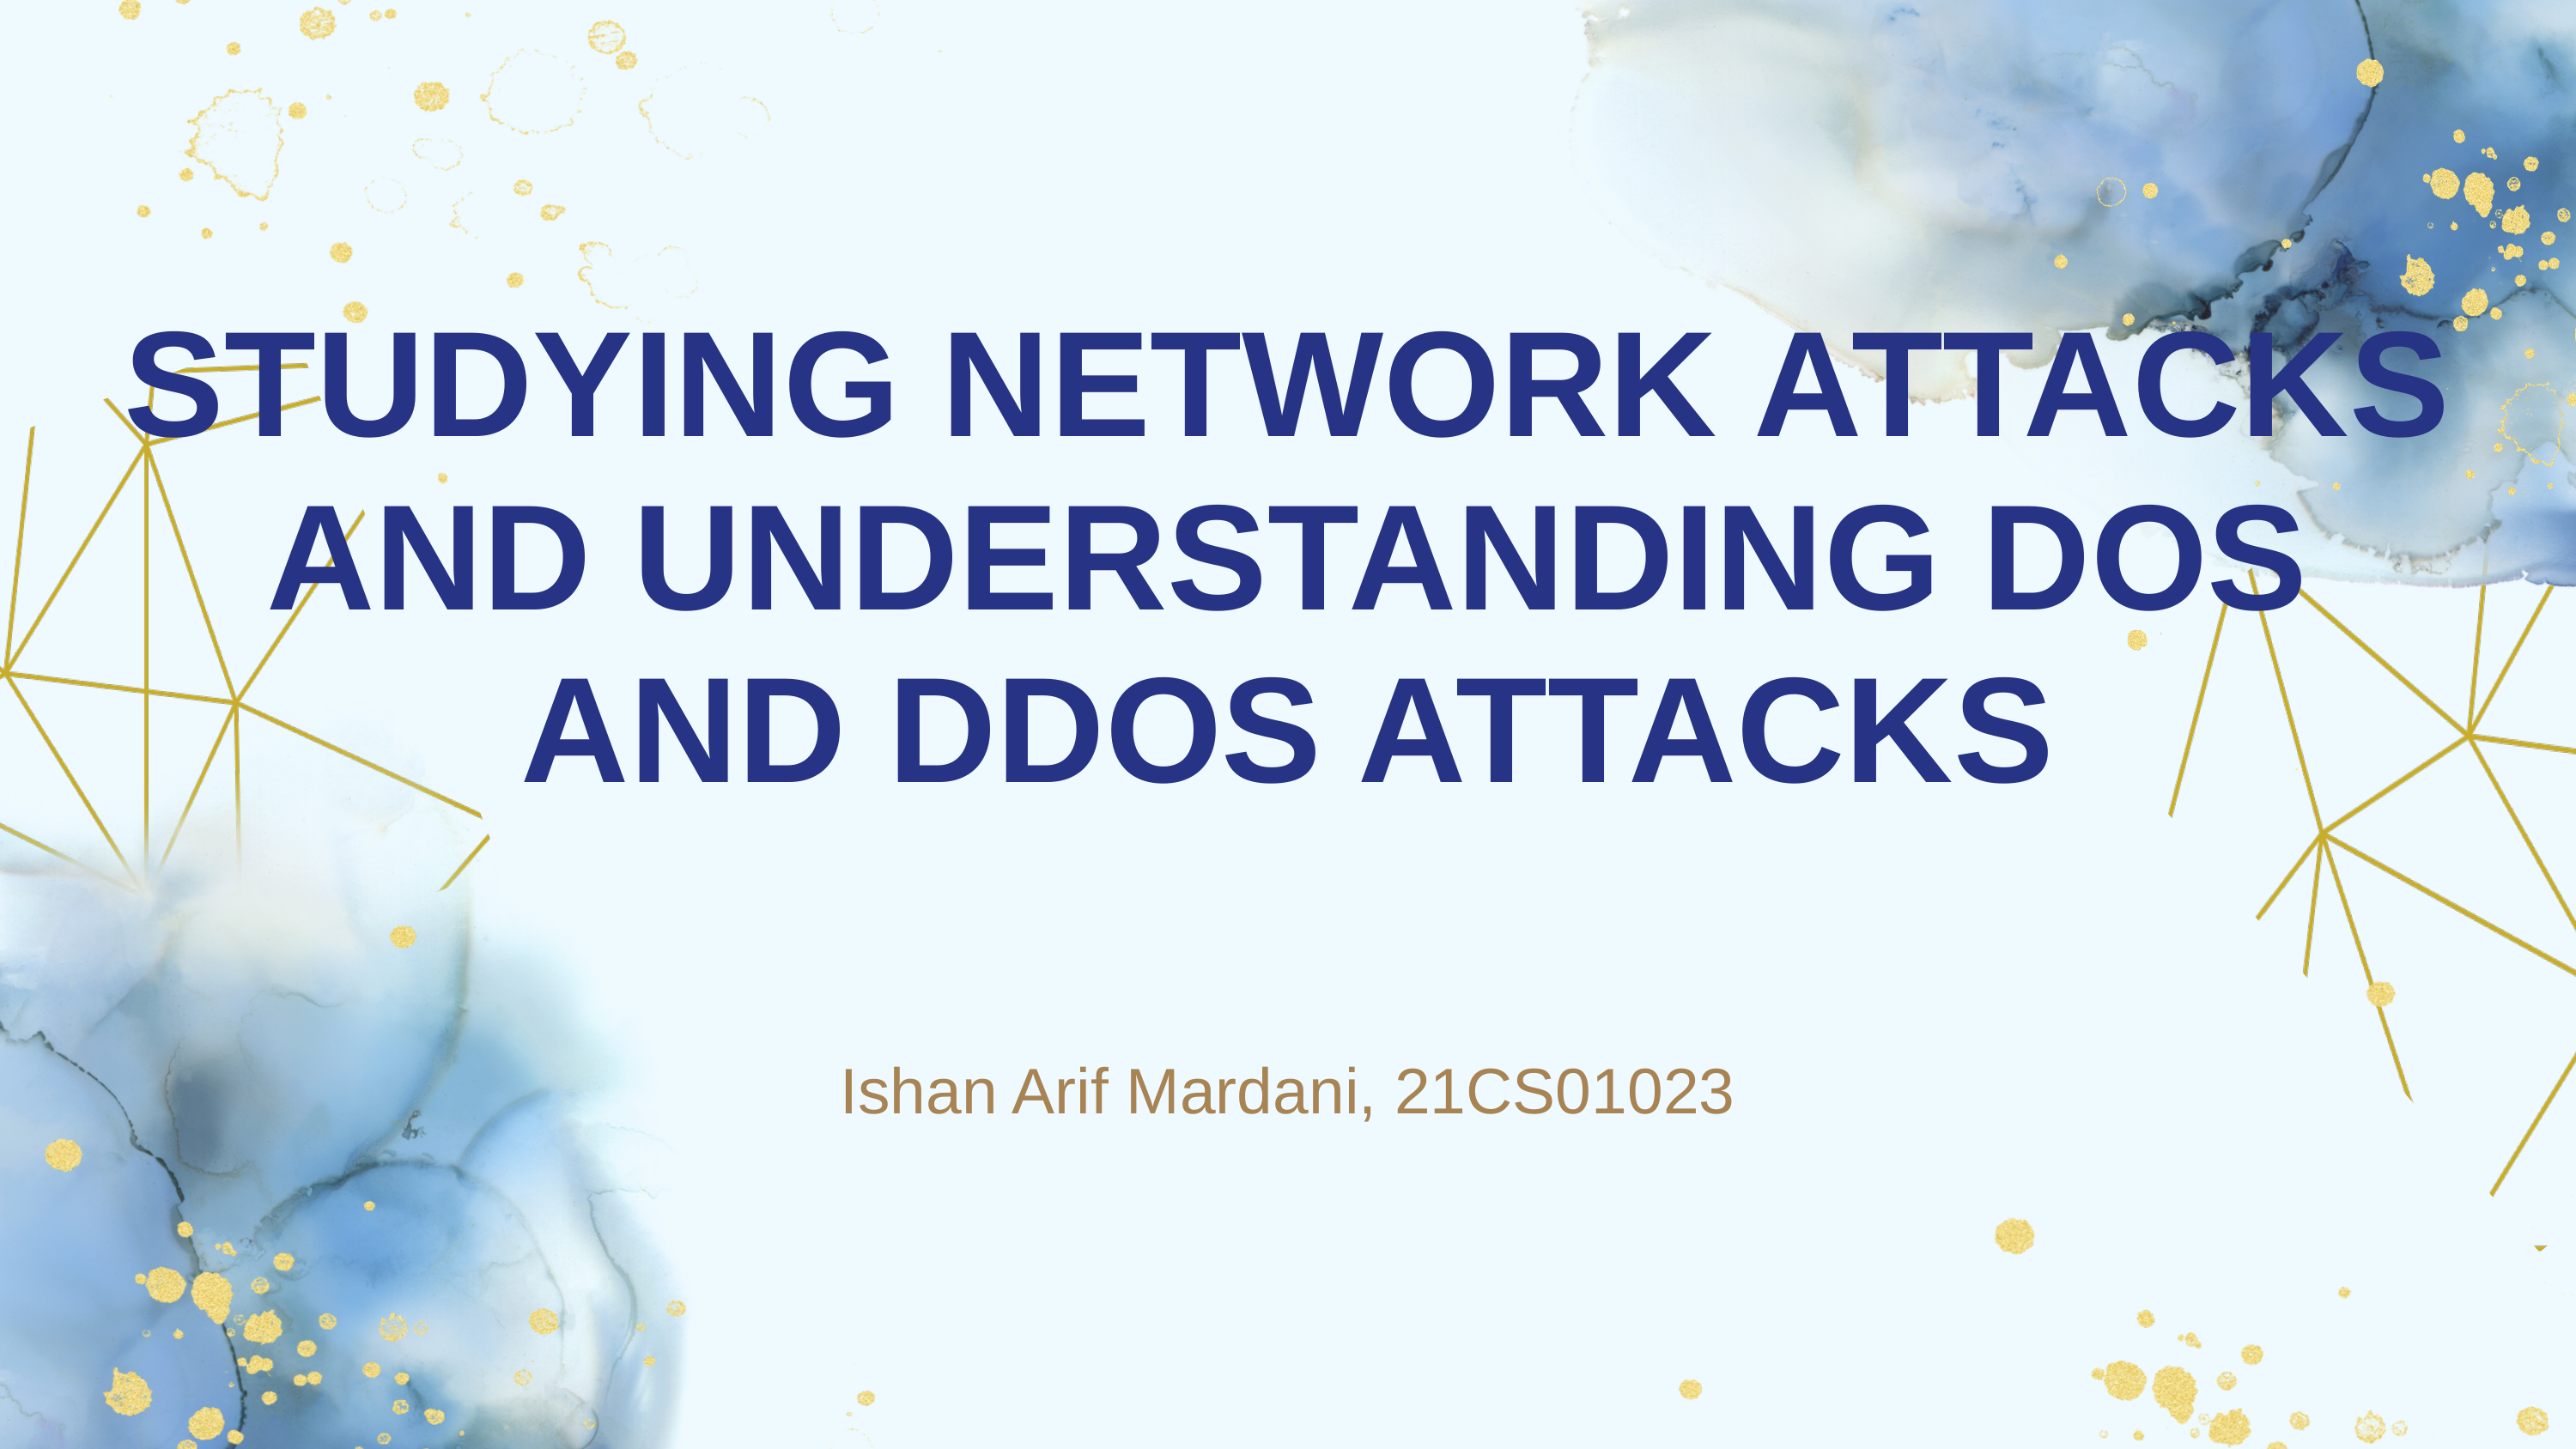

STUDYING NETWORK ATTACKS AND UNDERSTANDING DOS AND DDOS ATTACKS

Ishan Arif Mardani, 21CS01023